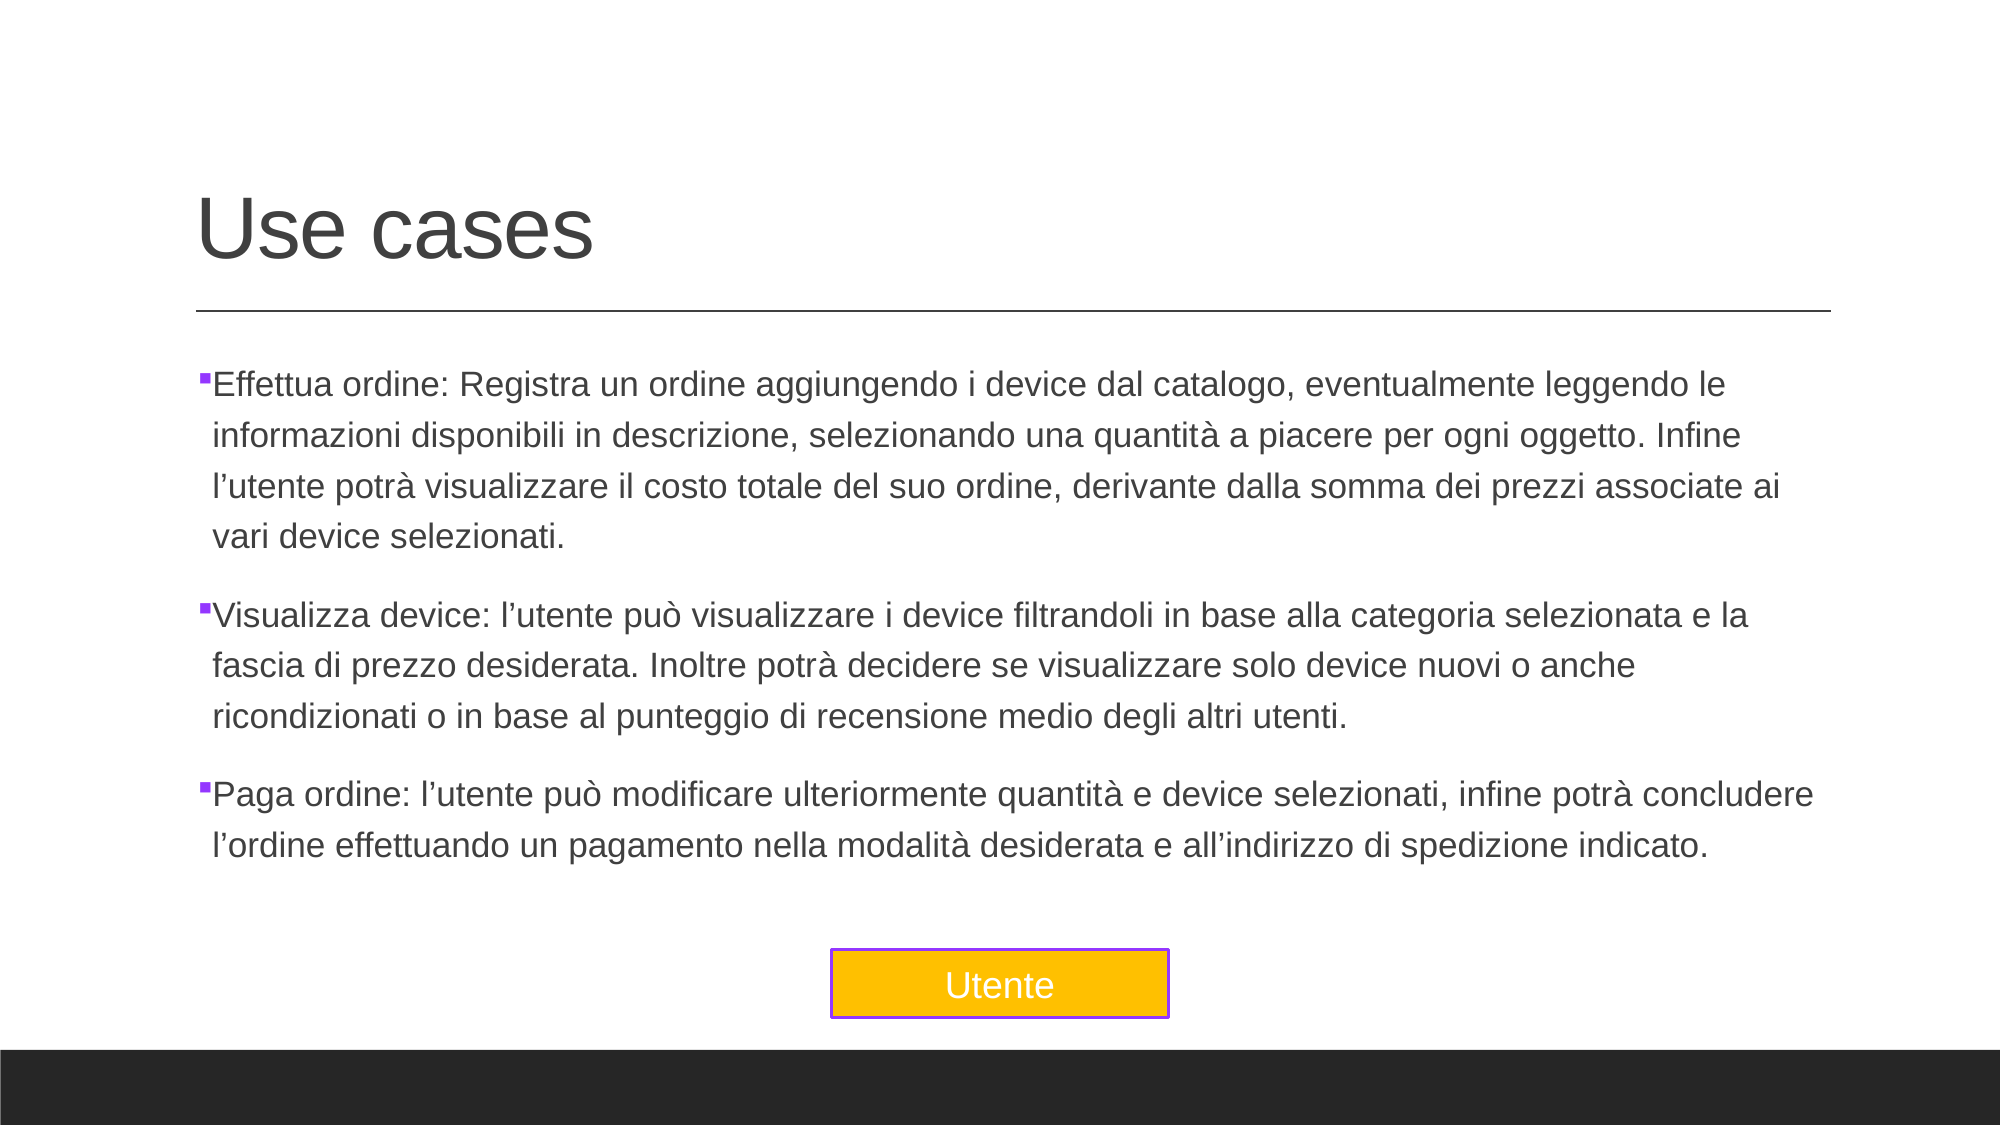

# Use cases
Effettua ordine: Registra un ordine aggiungendo i device dal catalogo, eventualmente leggendo le informazioni disponibili in descrizione, selezionando una quantità a piacere per ogni oggetto. Infine l’utente potrà visualizzare il costo totale del suo ordine, derivante dalla somma dei prezzi associate ai vari device selezionati.
Visualizza device: l’utente può visualizzare i device filtrandoli in base alla categoria selezionata e la fascia di prezzo desiderata. Inoltre potrà decidere se visualizzare solo device nuovi o anche ricondizionati o in base al punteggio di recensione medio degli altri utenti.
Paga ordine: l’utente può modificare ulteriormente quantità e device selezionati, infine potrà concludere l’ordine effettuando un pagamento nella modalità desiderata e all’indirizzo di spedizione indicato.
Utente